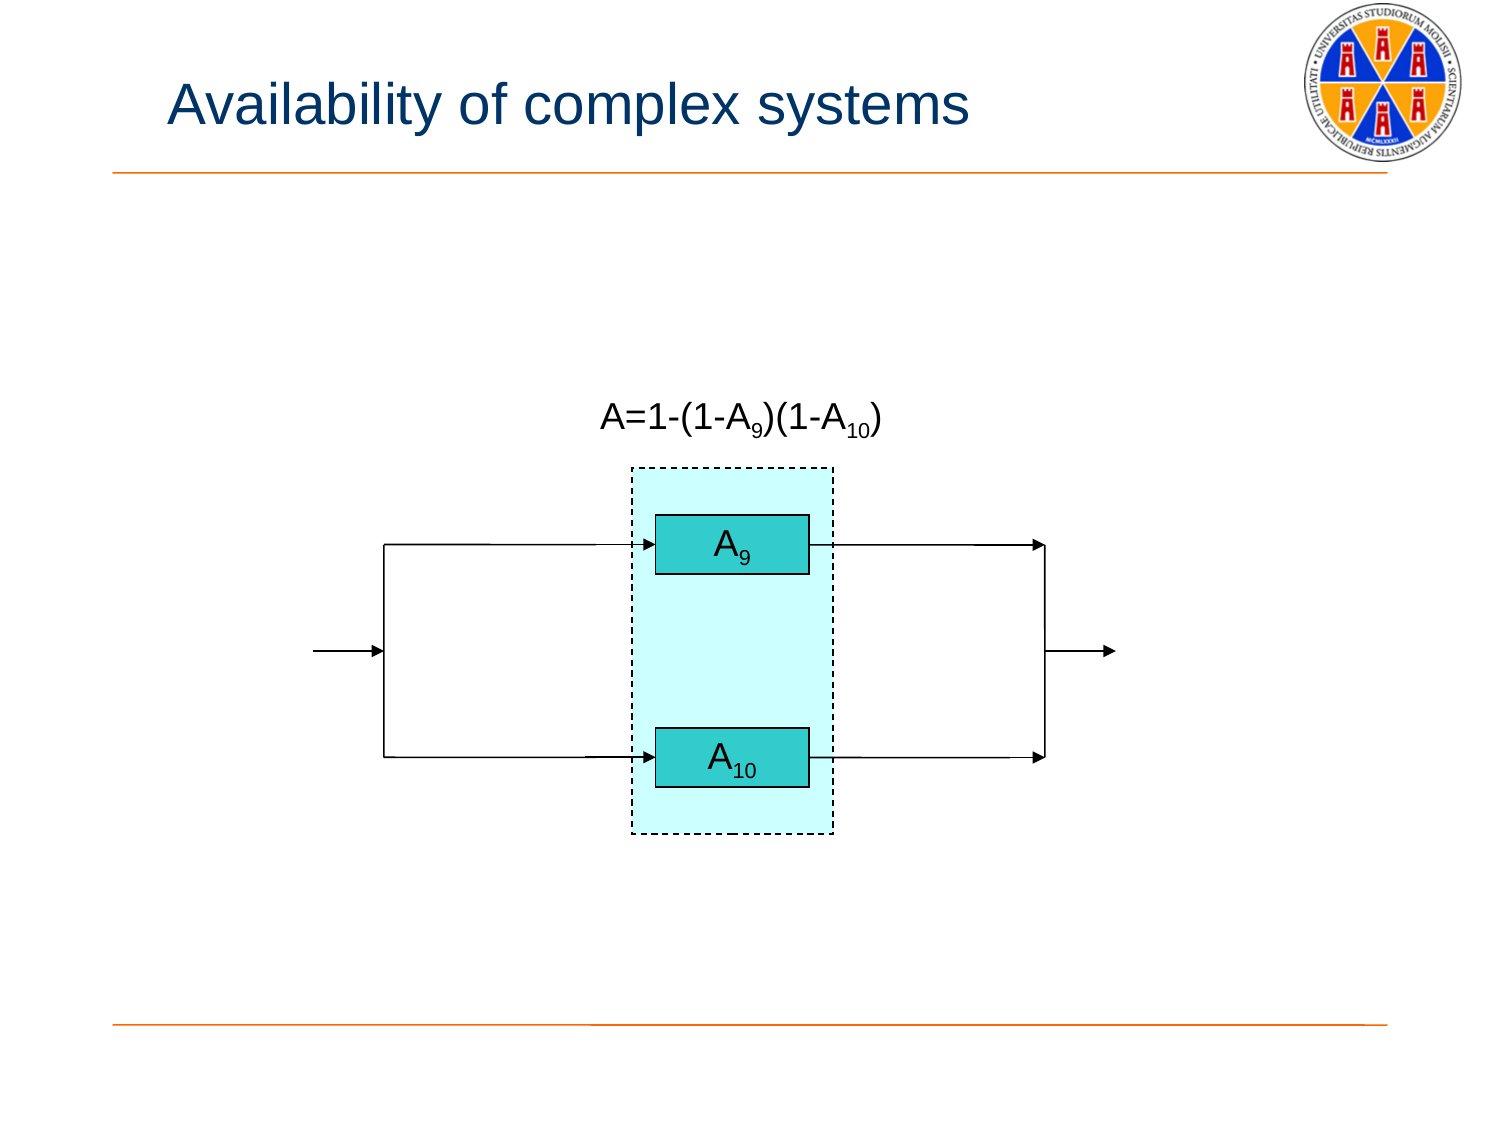

# Availability of complex systems
A=1-(1-A9)(1-A10)

A9

A10